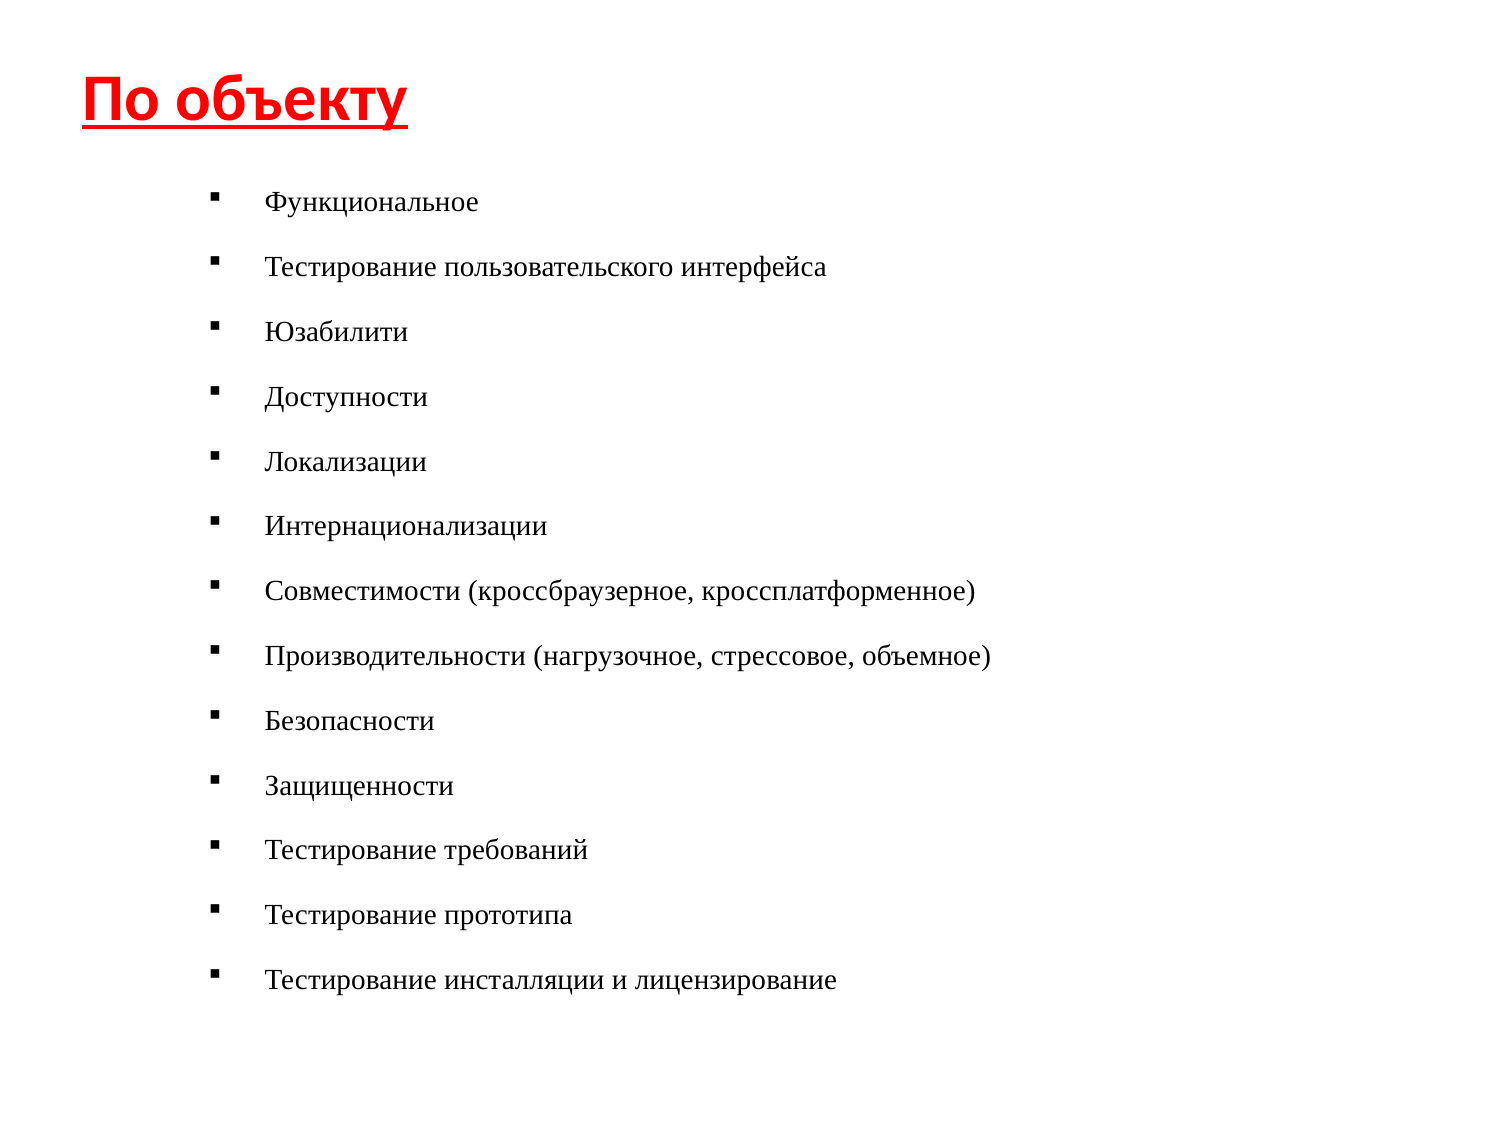

# По объекту
Функциональное
Тестирование пользовательского интерфейса
Юзабилити
Доступности
Локализации
Интернационализации
Совместимости (кроссбраузерное, кроссплатформенное)
Производительности (нагрузочное, стрессовое, объемное)
Безопасности
Защищенности
Тестирование требований
Тестирование прототипа
Тестирование инсталляции и лицензирование